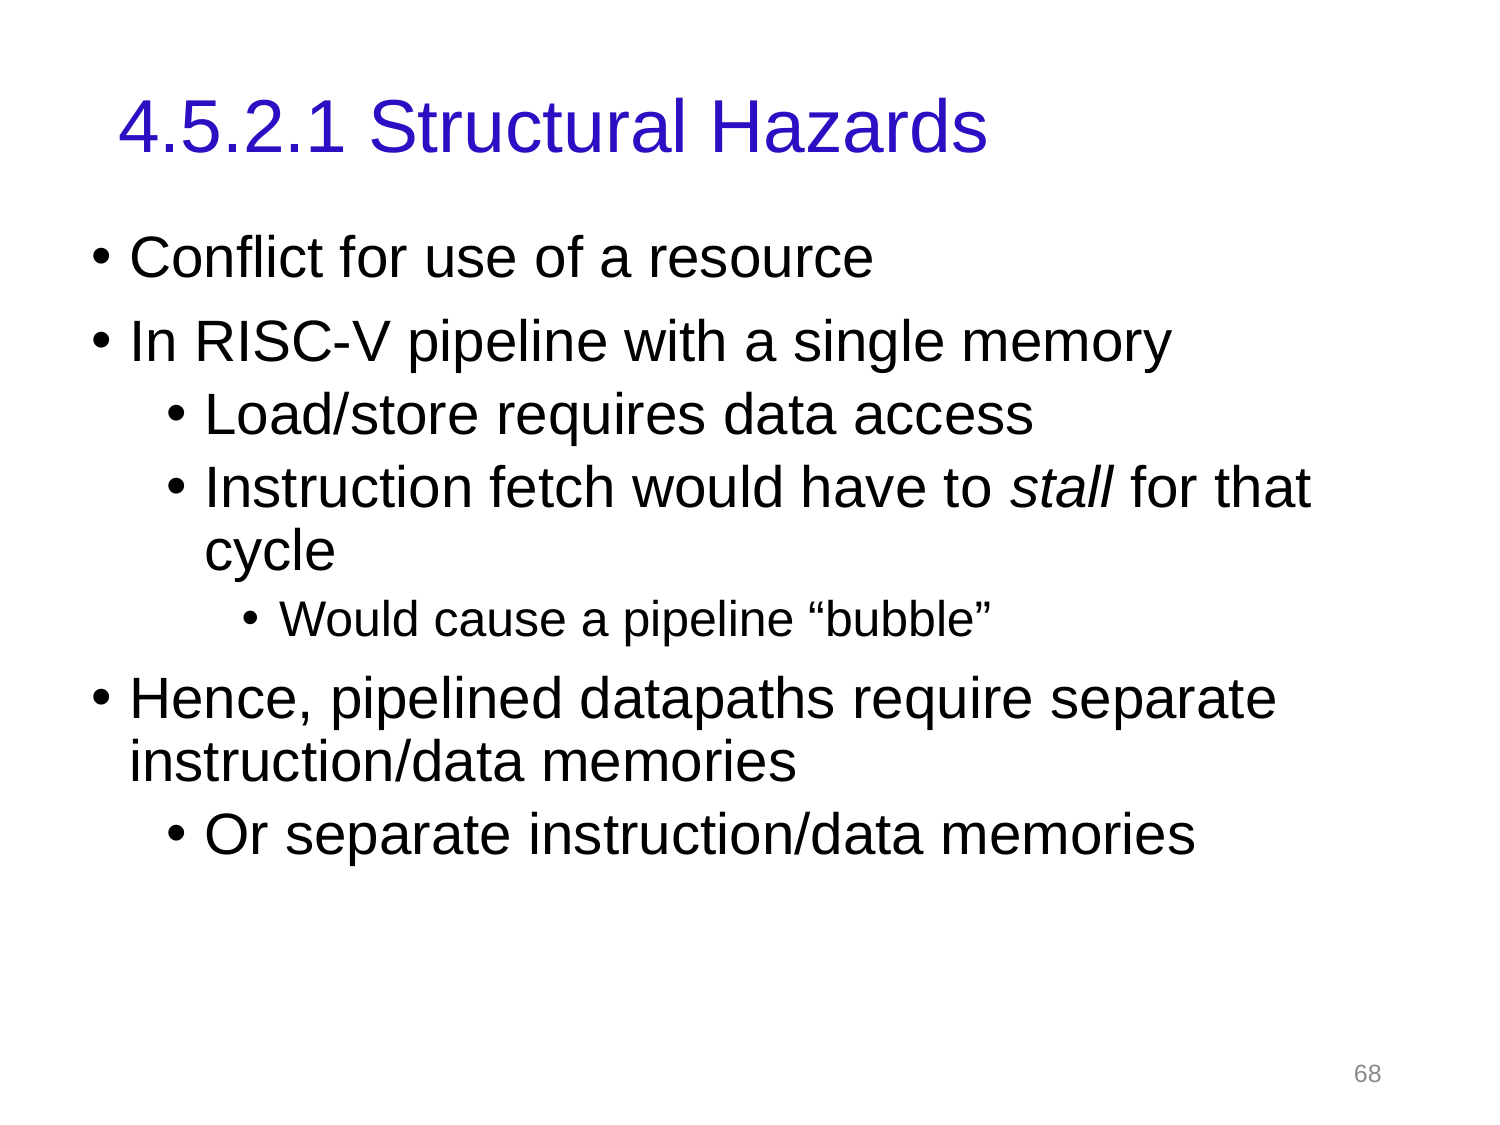

# 4.5.2.1 Structural Hazards
Conflict for use of a resource
In RISC-V pipeline with a single memory
Load/store requires data access
Instruction fetch would have to stall for that cycle
Would cause a pipeline “bubble”
Hence, pipelined datapaths require separate instruction/data memories
Or separate instruction/data memories
68